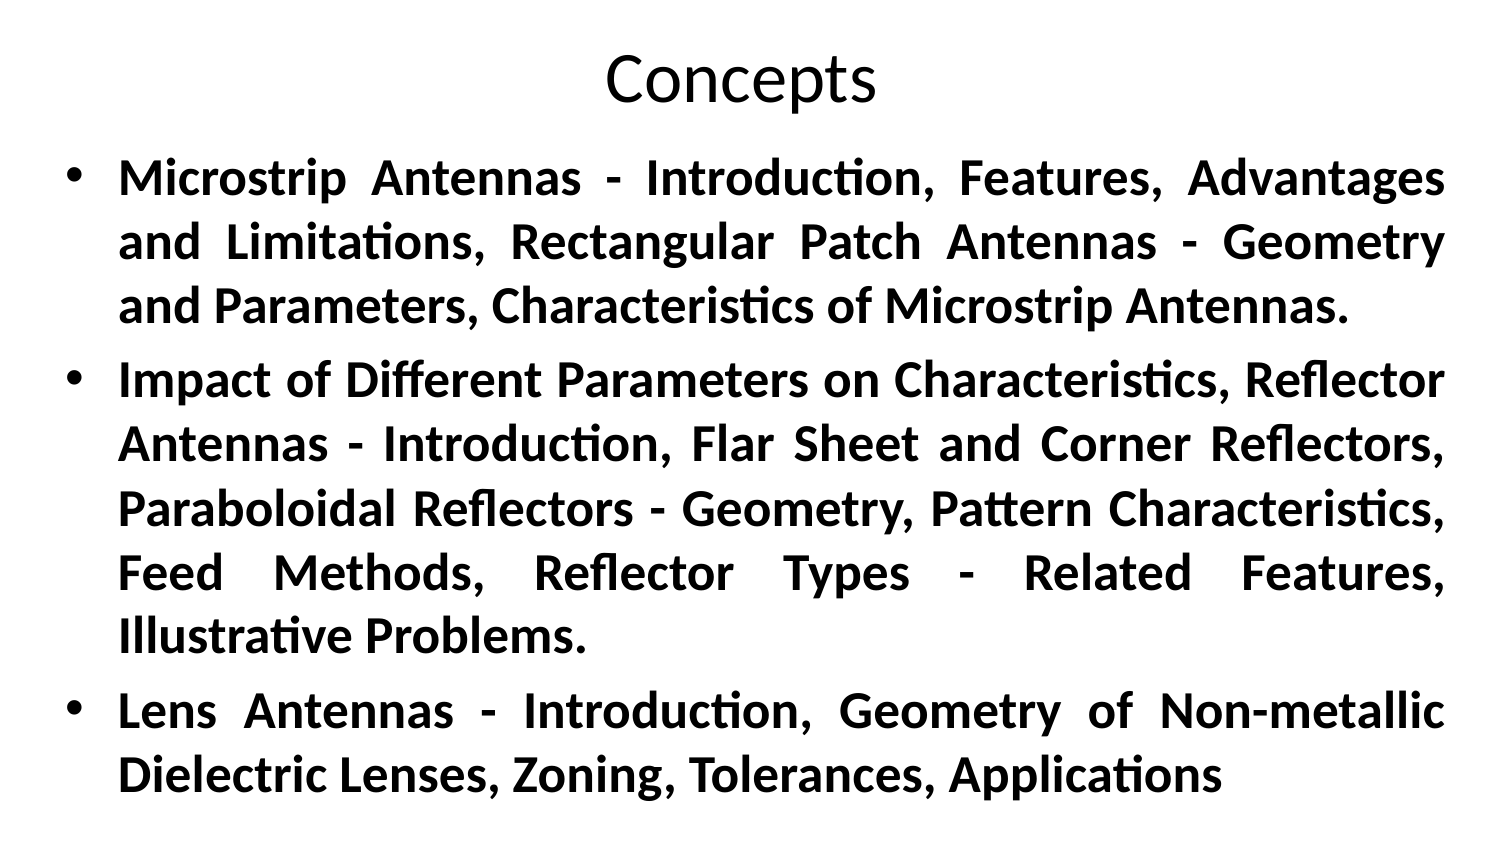

Concepts
Microstrip Antennas - Introduction, Features, Advantages and Limitations, Rectangular Patch Antennas - Geometry and Parameters, Characteristics of Microstrip Antennas.
Impact of Different Parameters on Characteristics, Reflector Antennas - Introduction, Flar Sheet and Corner Reflectors, Paraboloidal Reflectors - Geometry, Pattern Characteristics, Feed Methods, Reflector Types - Related Features, Illustrative Problems.
Lens Antennas - Introduction, Geometry of Non-metallic Dielectric Lenses, Zoning, Tolerances, Applications